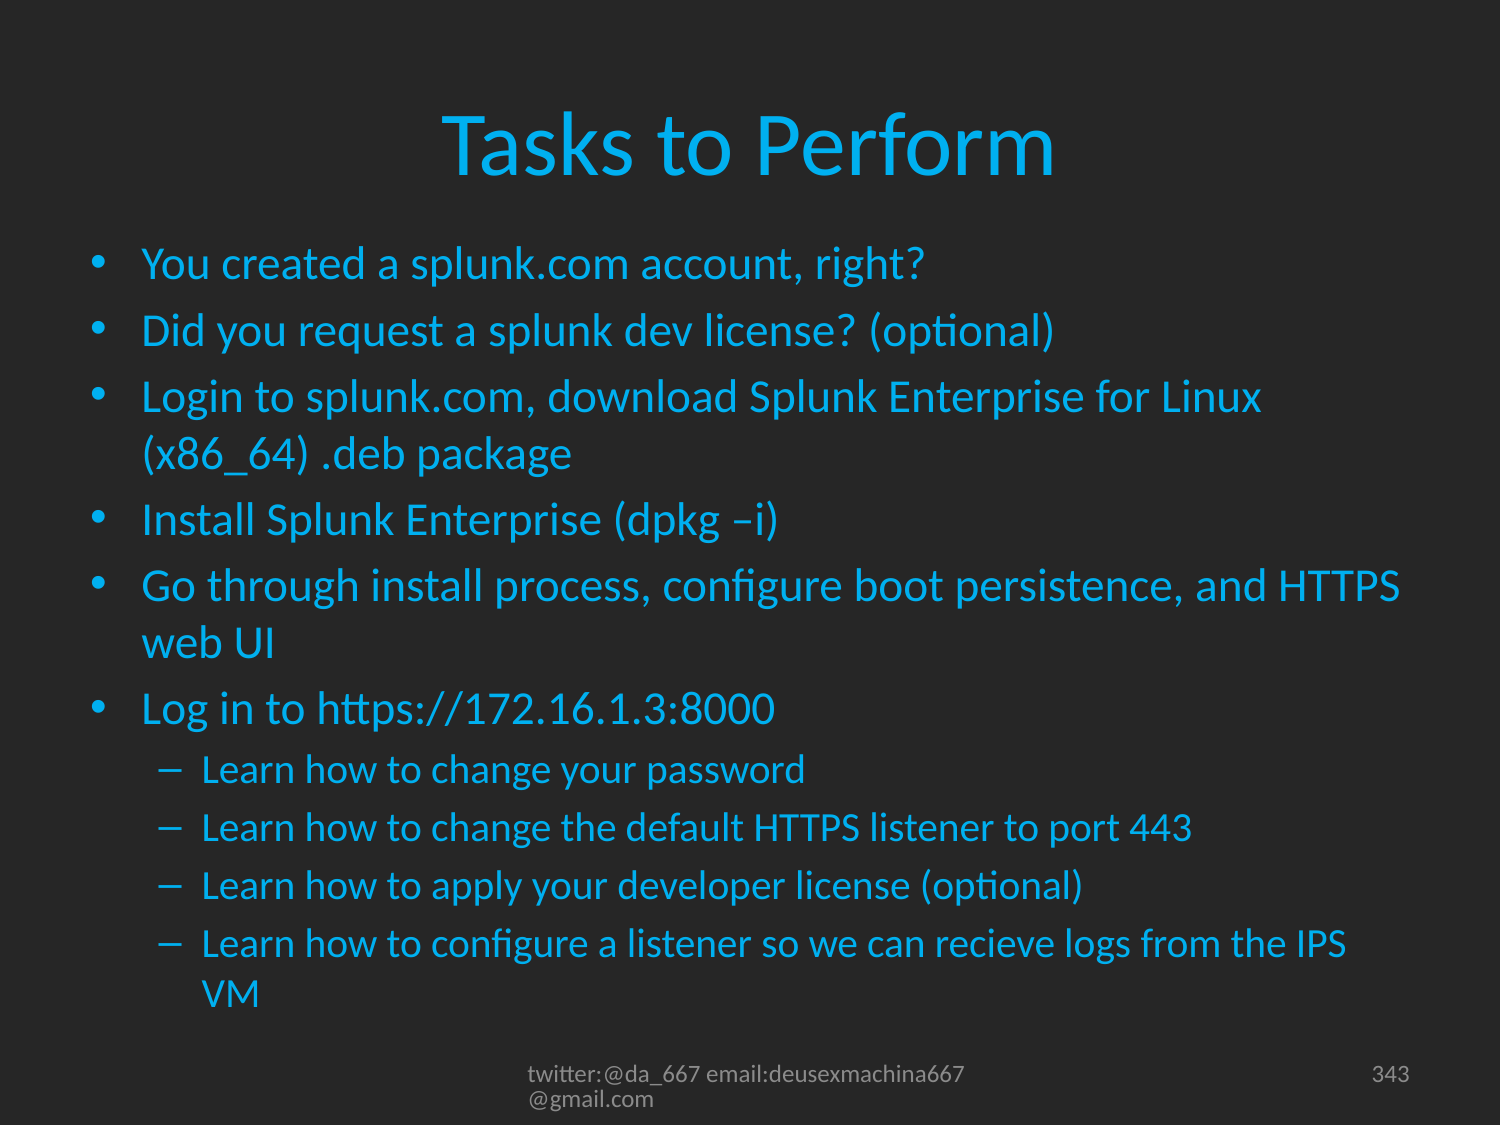

# Tasks to Perform
You created a splunk.com account, right?
Did you request a splunk dev license? (optional)
Login to splunk.com, download Splunk Enterprise for Linux (x86_64) .deb package
Install Splunk Enterprise (dpkg –i)
Go through install process, configure boot persistence, and HTTPS web UI
Log in to https://172.16.1.3:8000
Learn how to change your password
Learn how to change the default HTTPS listener to port 443
Learn how to apply your developer license (optional)
Learn how to configure a listener so we can recieve logs from the IPS VM
twitter:@da_667 email:deusexmachina667@gmail.com
343